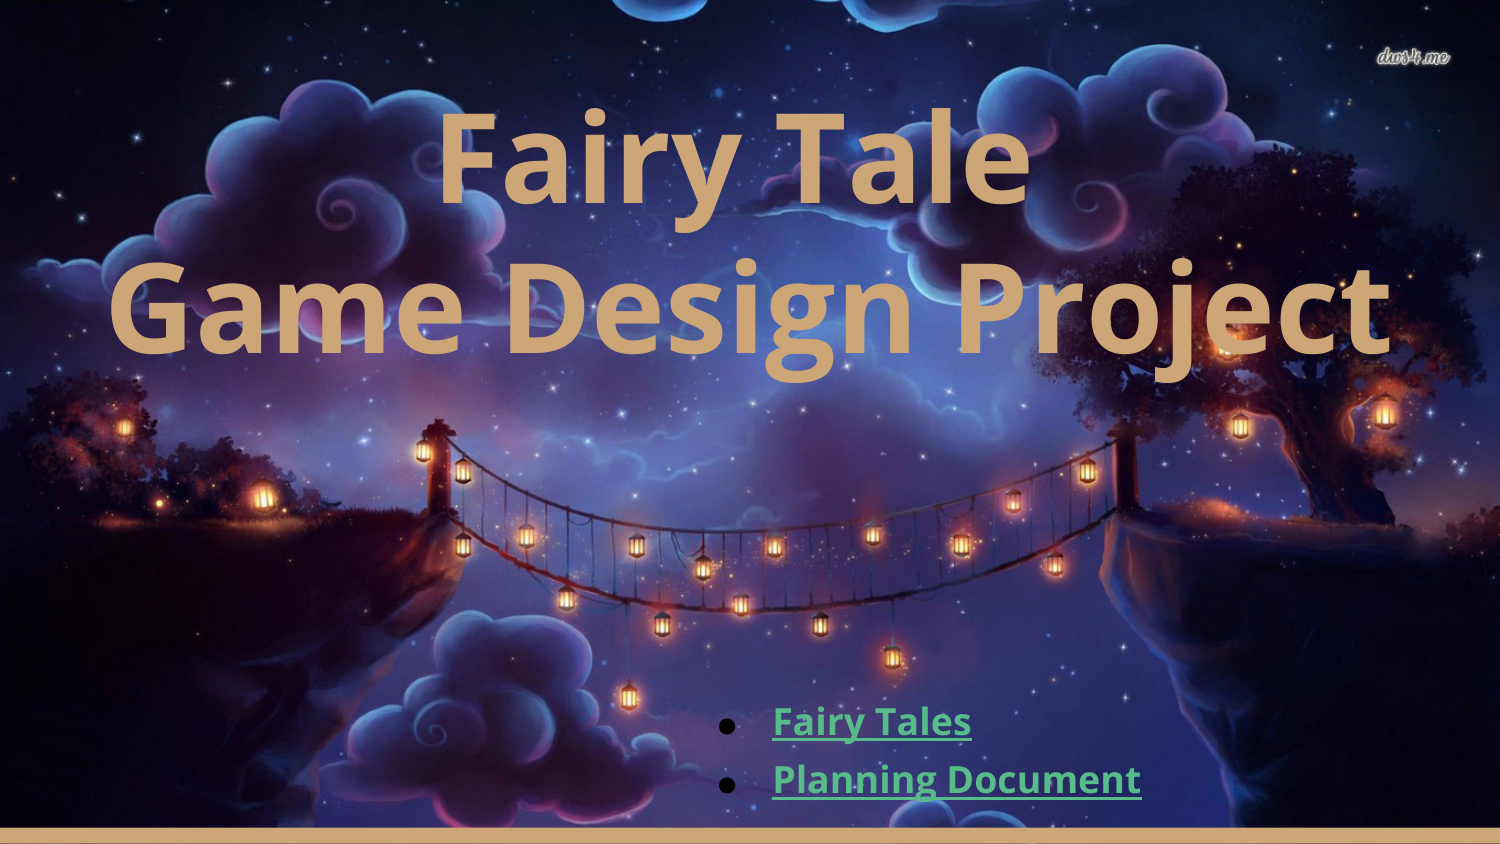

# Fairy Tale
Game Design Project
Fairy Tales
Planning Document